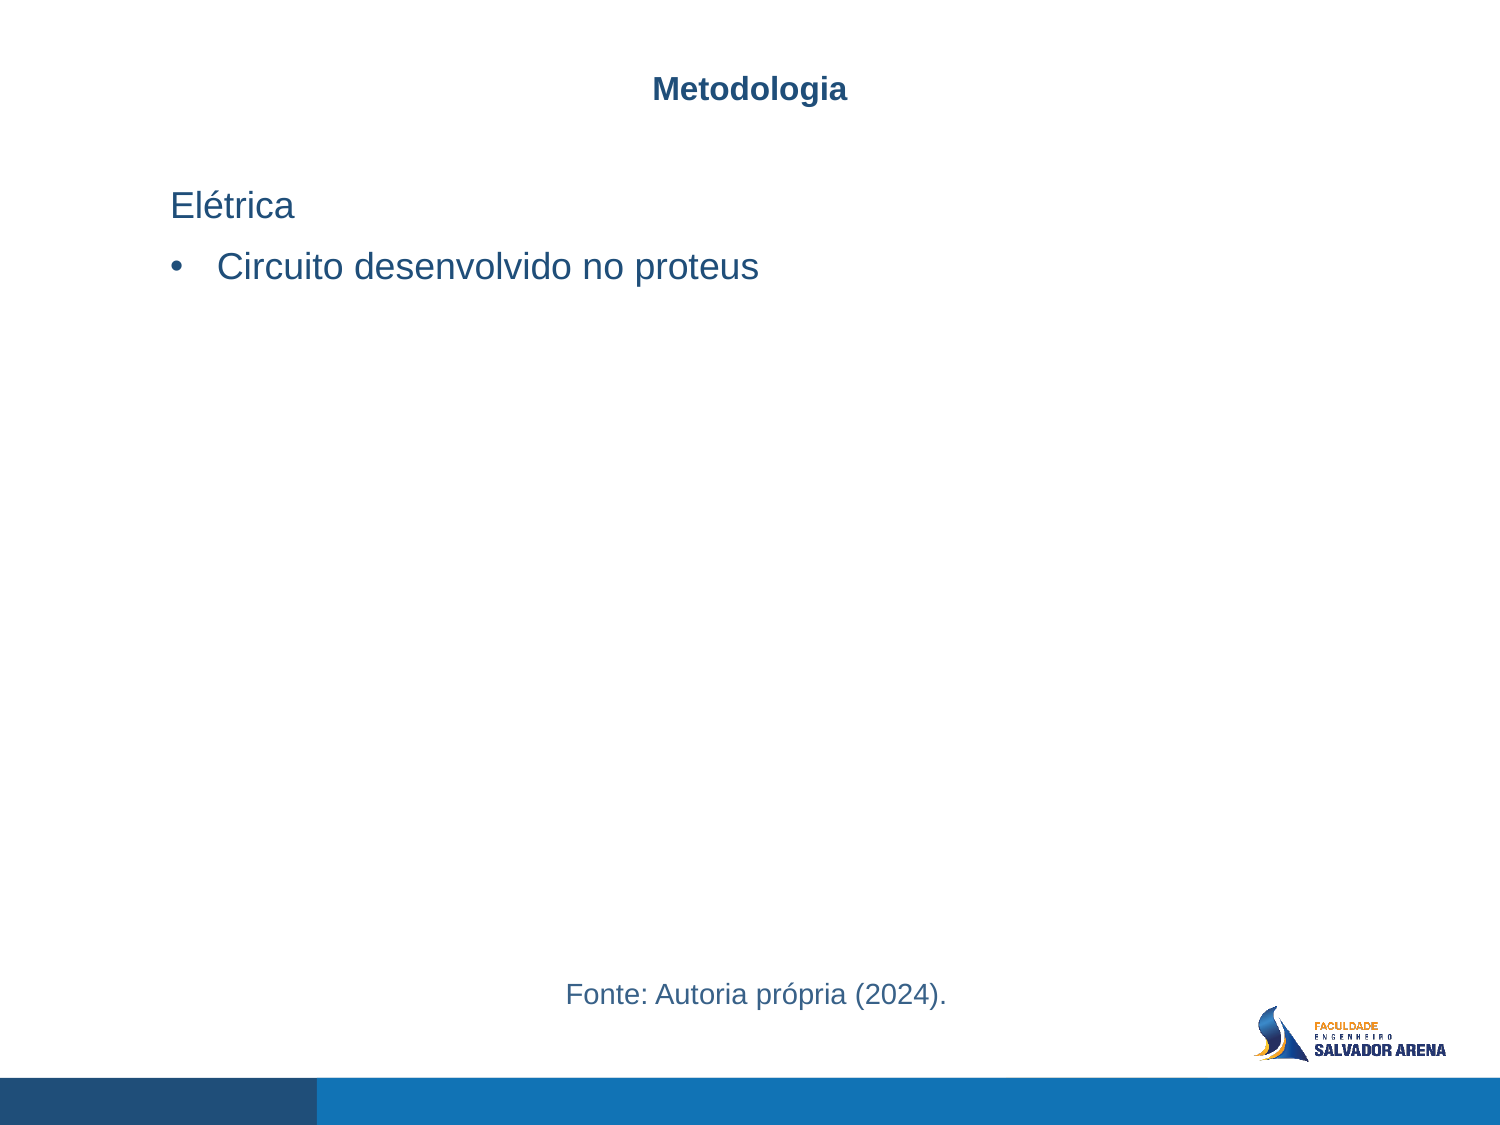

Metodologia
Elétrica
Circuito desenvolvido no proteus
Fonte: Autoria própria (2024).